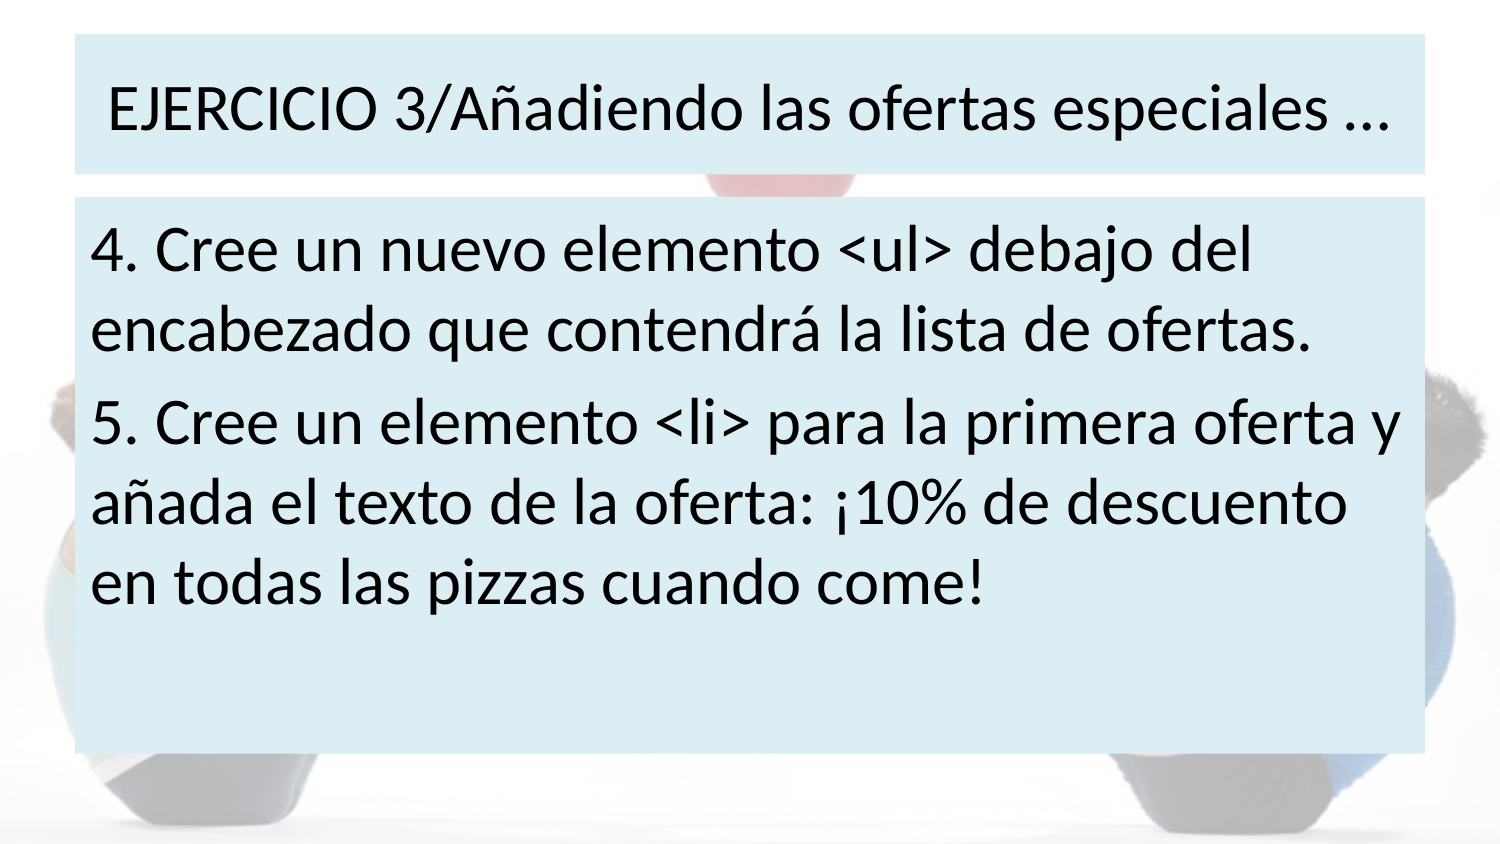

# EJERCICIO 3/Añadiendo las ofertas especiales …
4. Cree un nuevo elemento <ul> debajo del encabezado que contendrá la lista de ofertas.
5. Cree un elemento <li> para la primera oferta y añada el texto de la oferta: ¡10% de descuento en todas las pizzas cuando come!